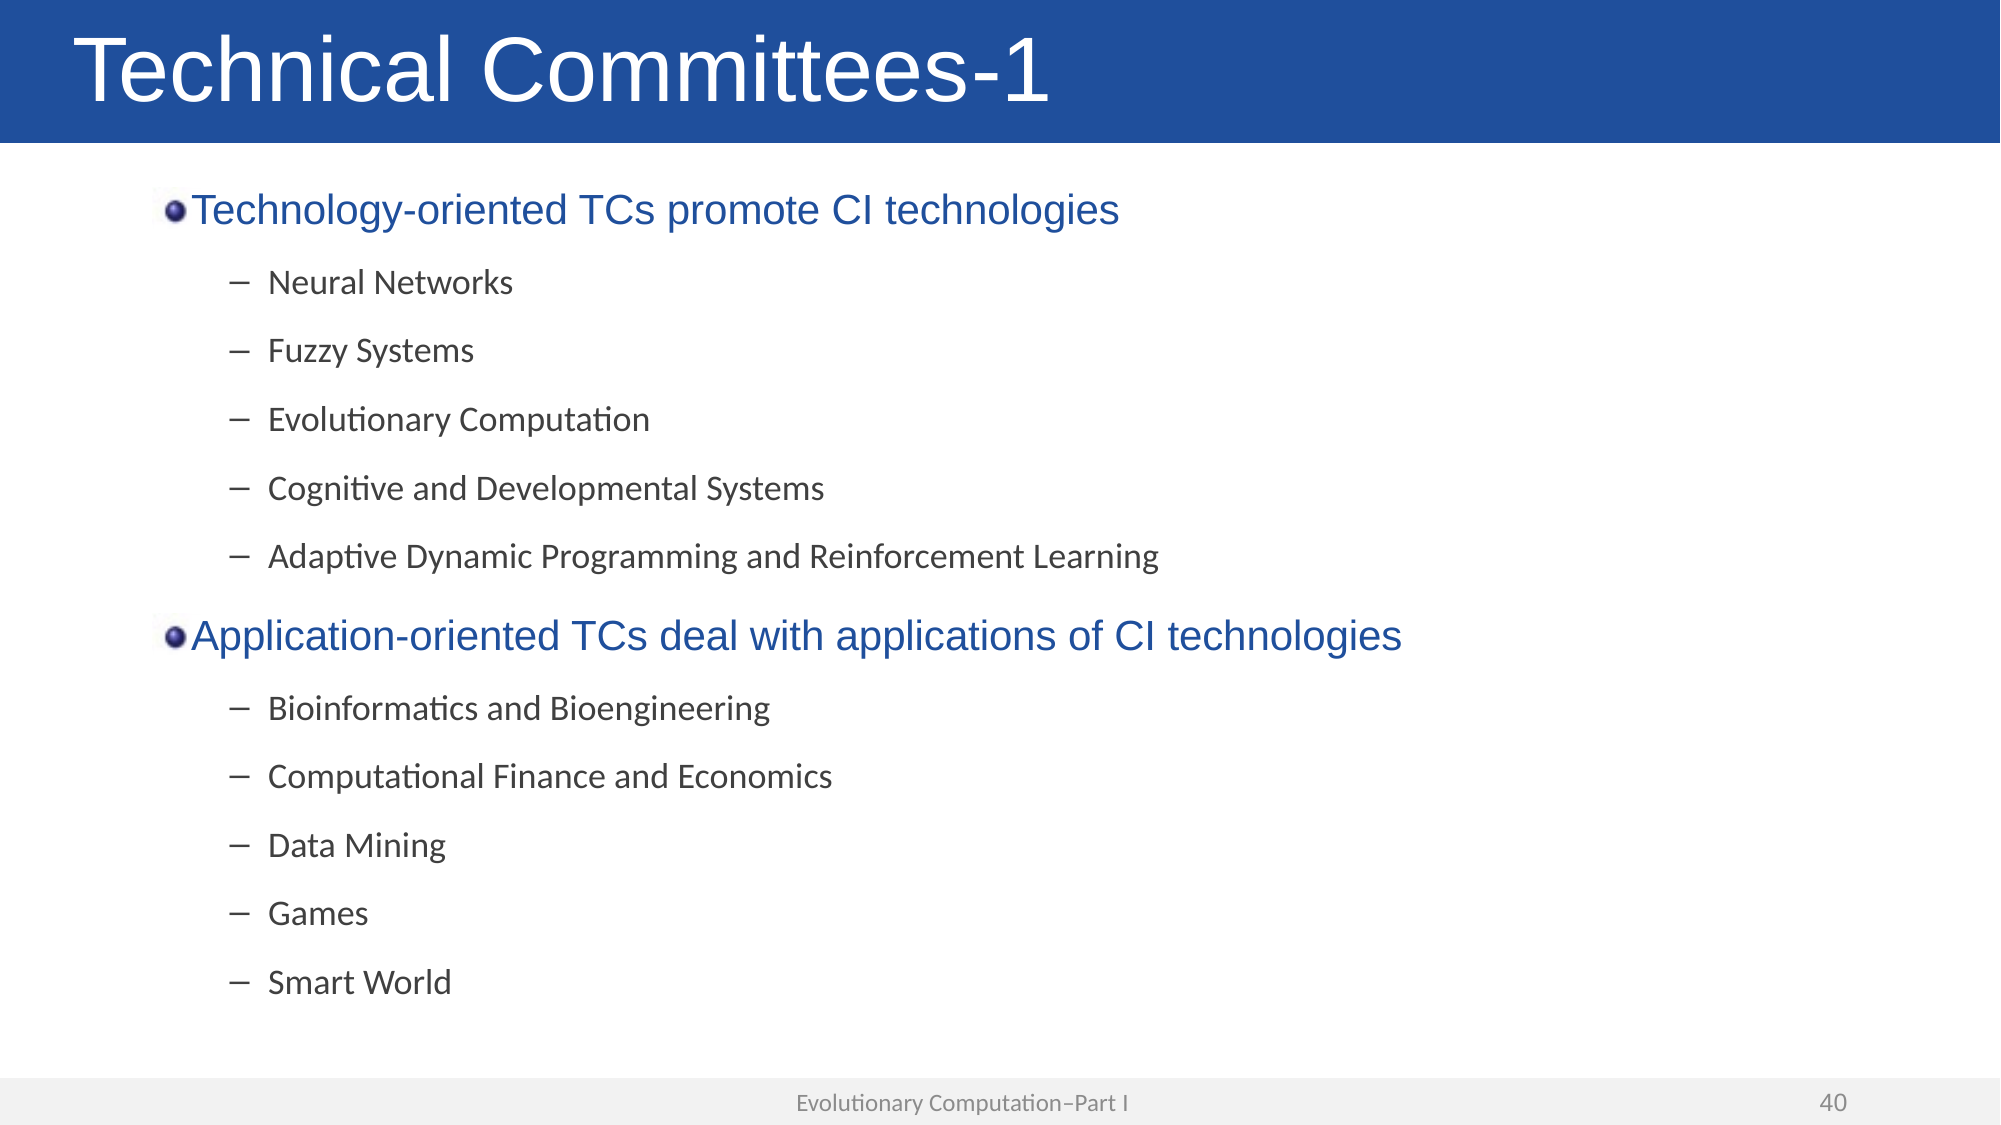

# Technical Committees-1
Technology-oriented TCs promote CI technologies
Neural Networks
Fuzzy Systems
Evolutionary Computation
Cognitive and Developmental Systems
Adaptive Dynamic Programming and Reinforcement Learning
Application-oriented TCs deal with applications of CI technologies
Bioinformatics and Bioengineering
Computational Finance and Economics
Data Mining
Games
Smart World
Evolutionary Computation–Part I
40